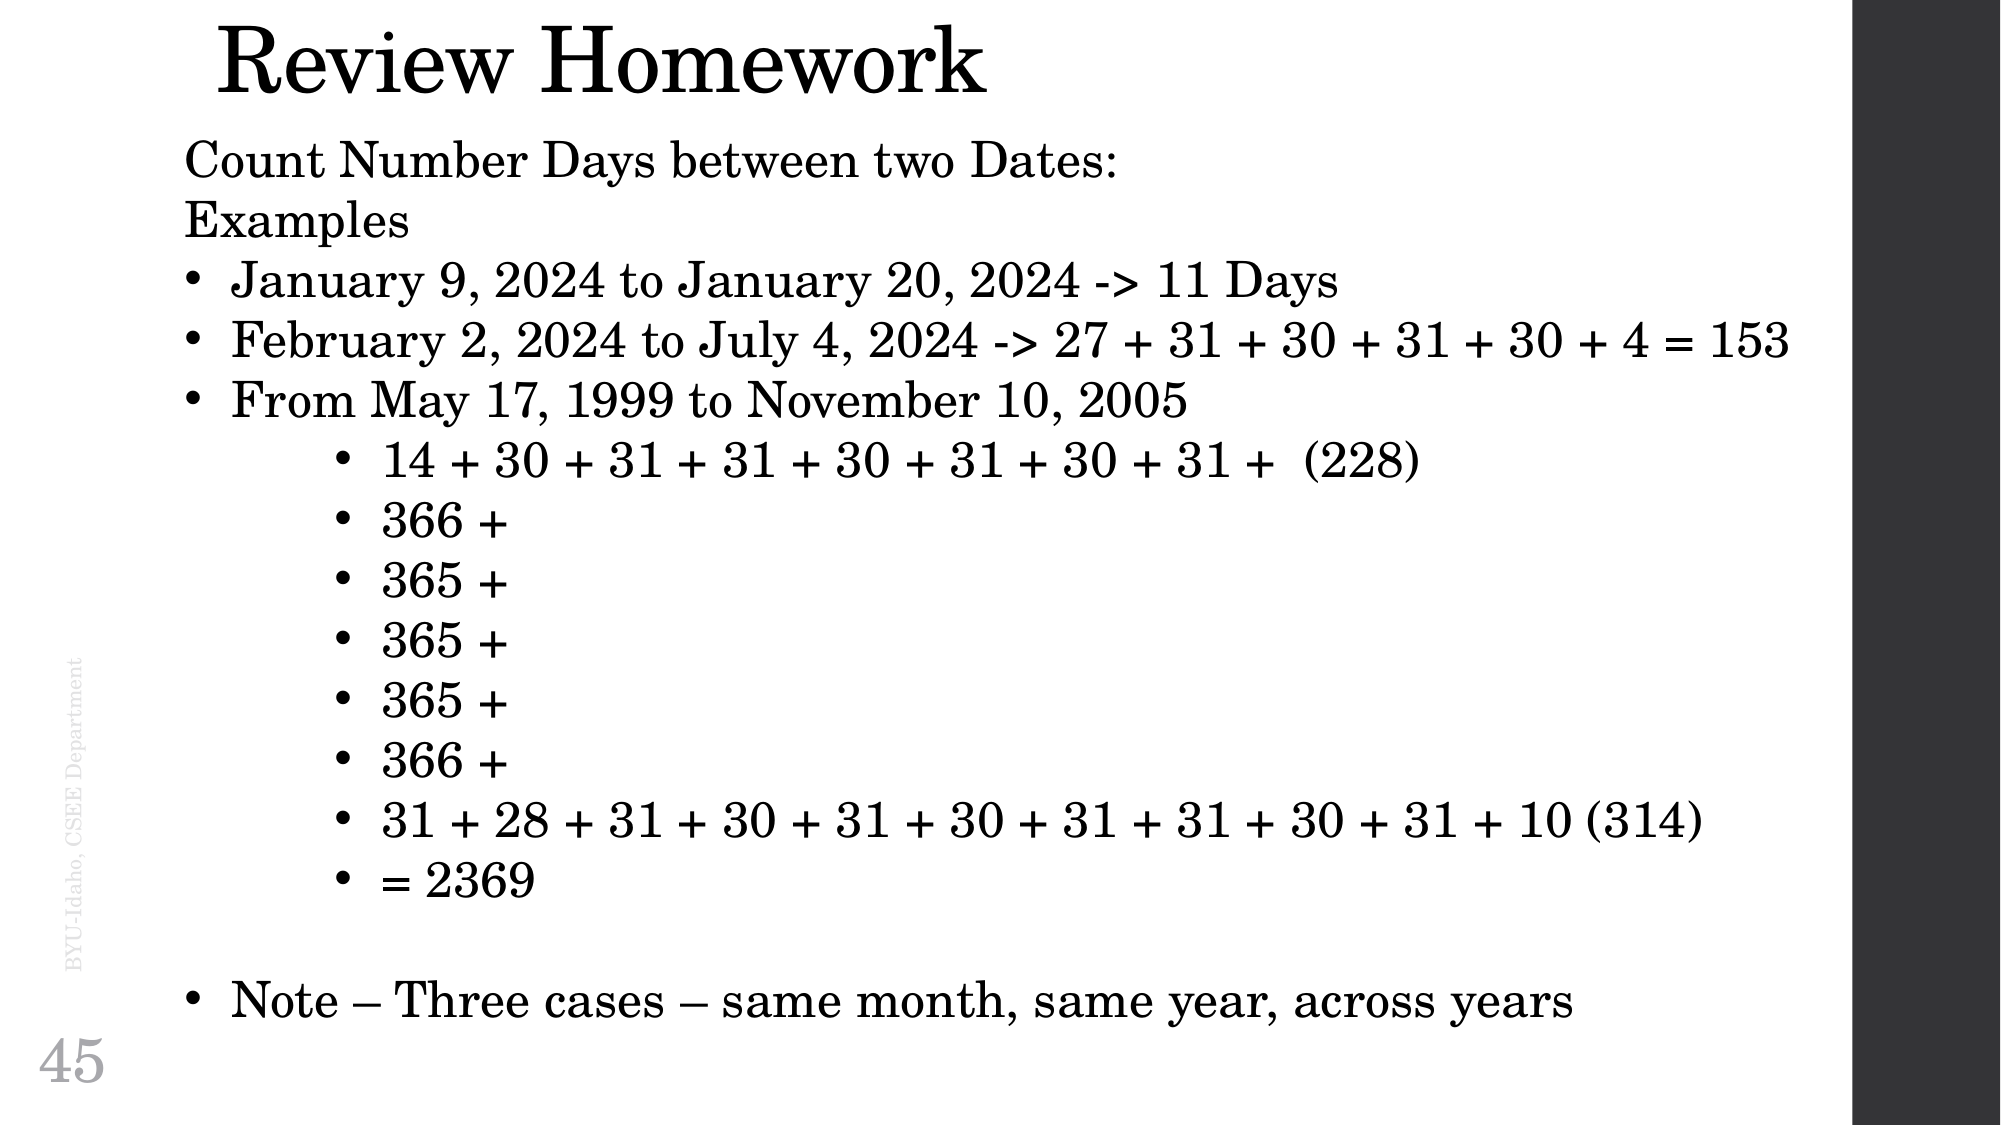

# Review Homework
Count Number Days between two Dates:
Examples
January 9, 2024 to January 20, 2024 -> 11 Days
February 2, 2024 to July 4, 2024 -> 27 + 31 + 30 + 31 + 30 + 4 = 153
From May 17, 1999 to November 10, 2005
14 + 30 + 31 + 31 + 30 + 31 + 30 + 31 +  (228)
366 +
365 +
365 +
365 +
366 +
31 + 28 + 31 + 30 + 31 + 30 + 31 + 31 + 30 + 31 + 10 (314)
= 2369

Note – Three cases – same month, same year, across years

BYU-Idaho, CSEE Department
45